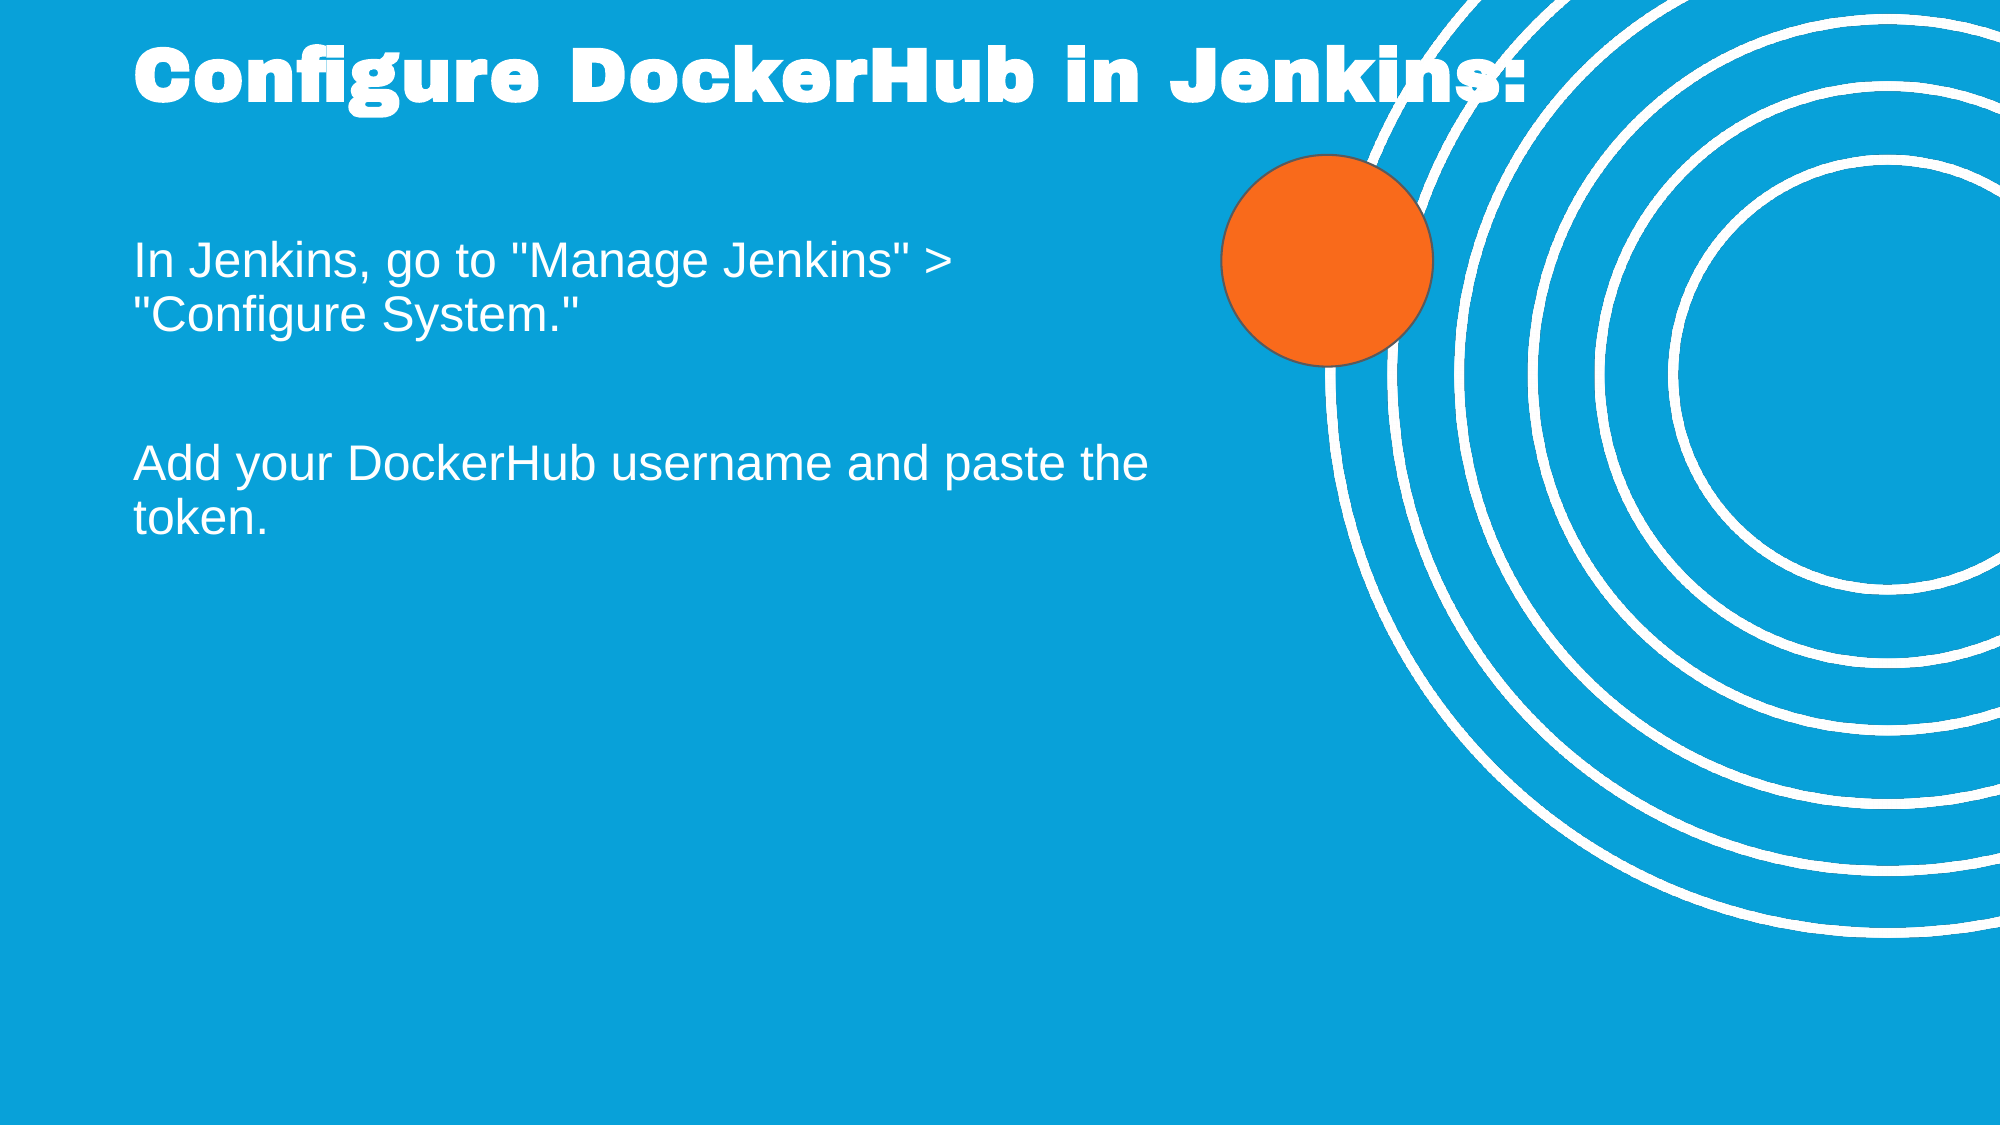

# Configure DockerHub in Jenkins:
In Jenkins, go to "Manage Jenkins" > "Configure System."

Add your DockerHub username and paste the token.